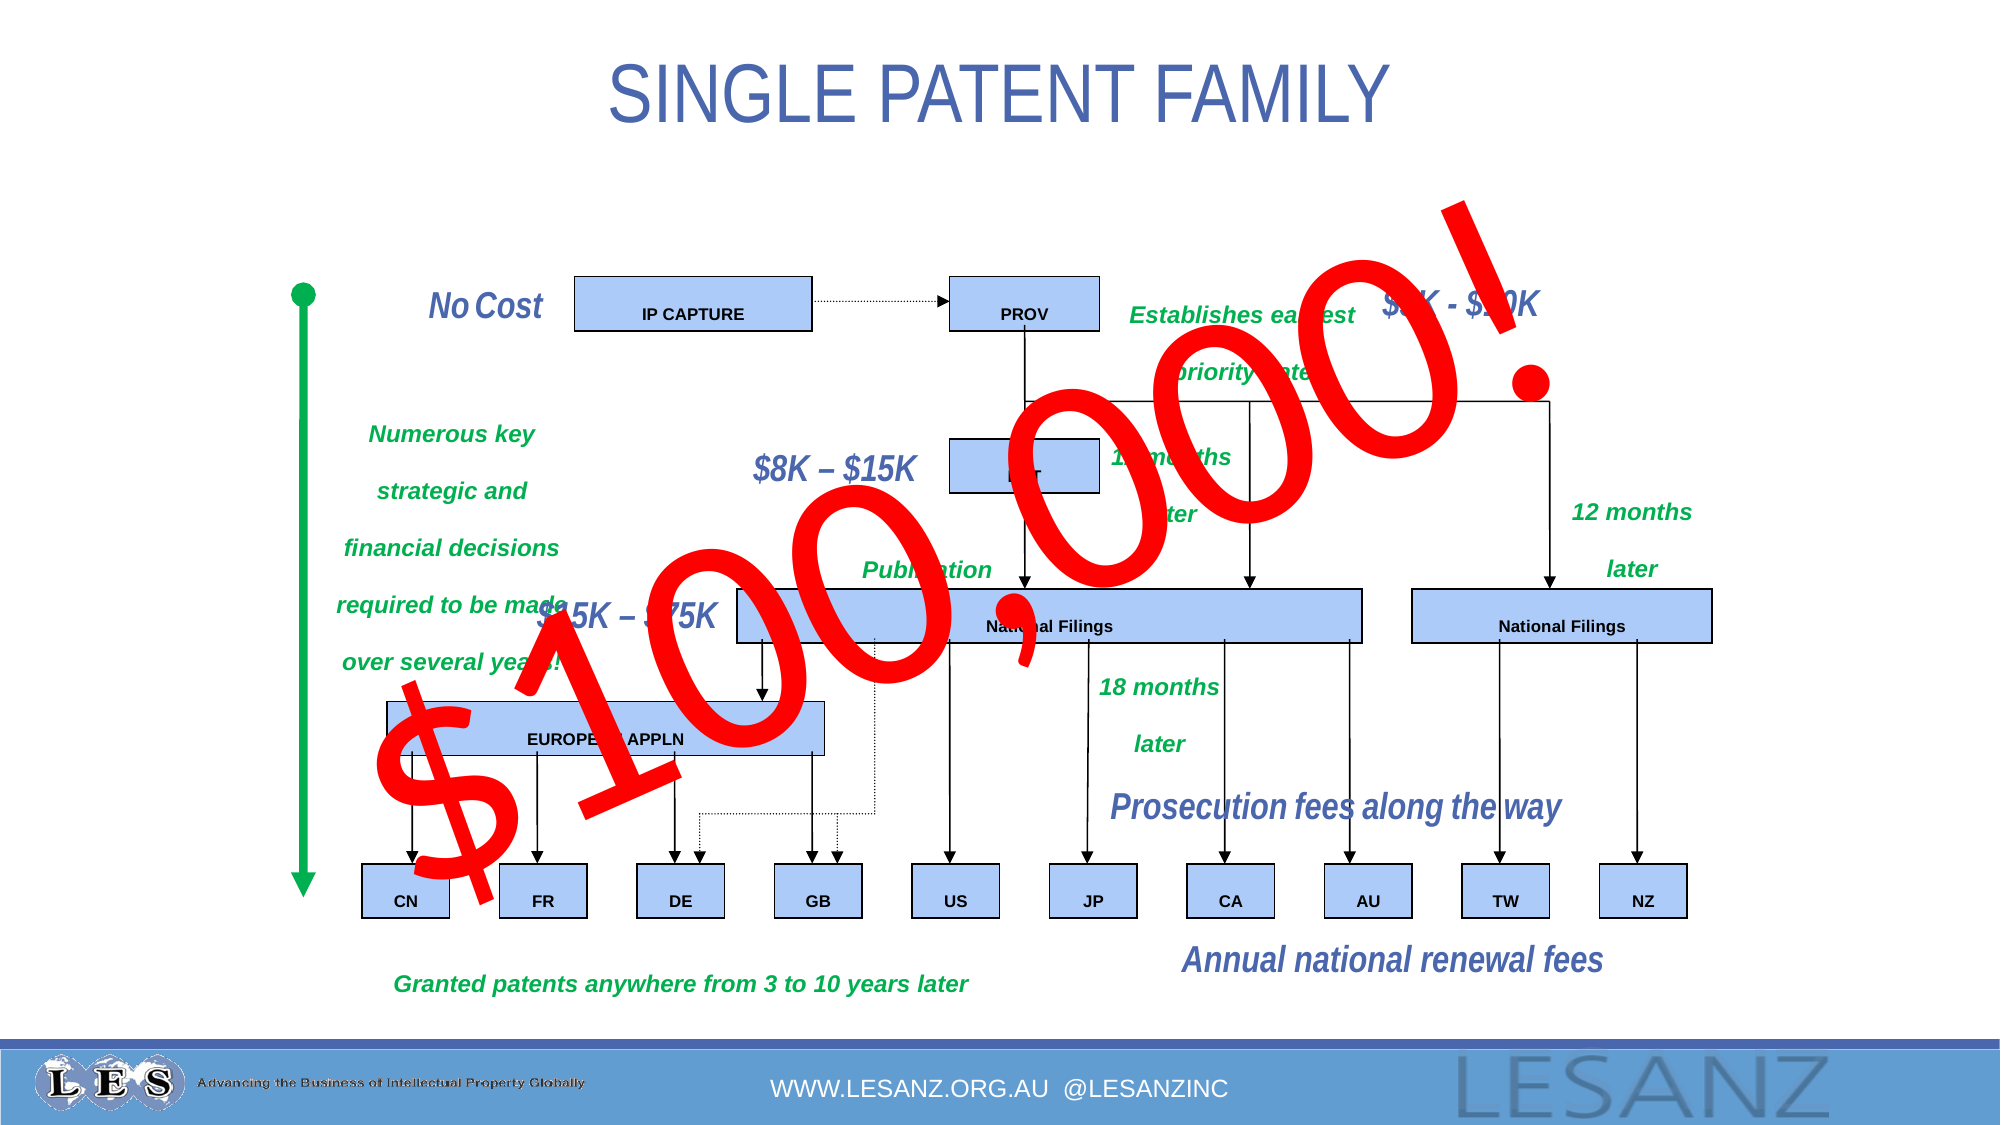

SINGLE PATENT FAMILY
Establishes earliest priority date
$5K - $10K
No Cost
IP CAPTURE
PROV

PCT

National Filings
National Filings

EUROPEAN APPLN

CN
FR
DE
GB
US
JP
CA
AU
TW
NZ

$100,000!
Numerous key strategic and financial decisions required to be made over several years!
12 months later
$8K – $15K
12 months later
Publication
$15K – $75K
18 months later
Prosecution fees along the way
Annual national renewal fees
Granted patents anywhere from 3 to 10 years later